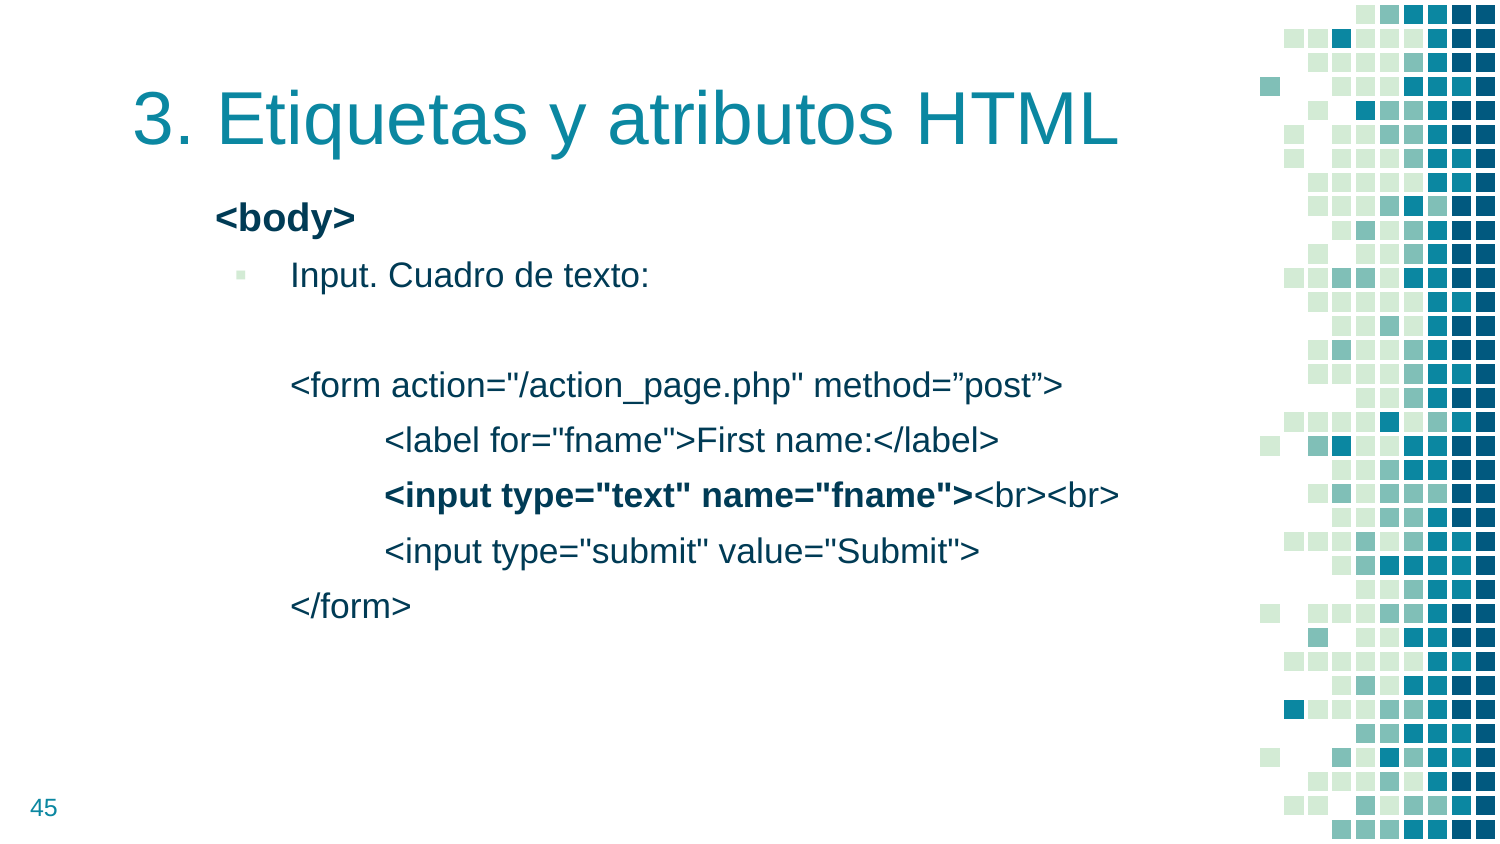

# 3. Etiquetas y atributos HTML
<body>
Input. Cuadro de texto:

<form action="/action_page.php" method=”post”>
  <label for="fname">First name:</label>
  <input type="text" name="fname"><br><br>
  <input type="submit" value="Submit">
</form>

45